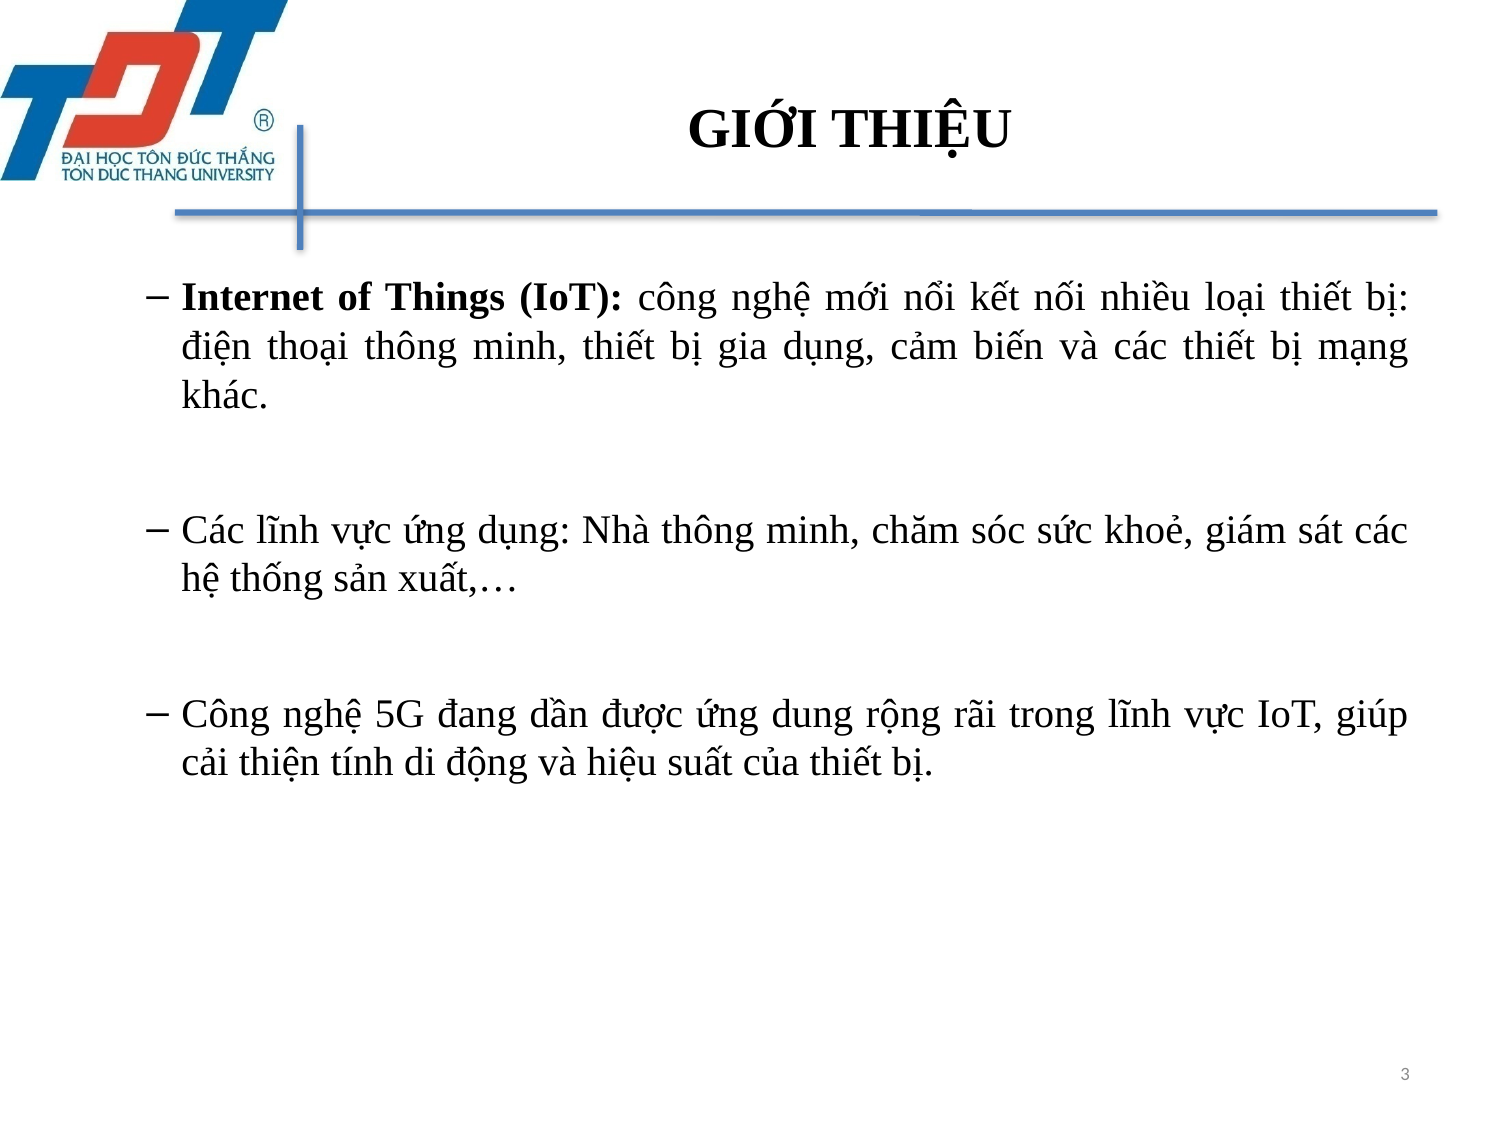

# GIỚI THIỆU
Internet of Things (IoT): công nghệ mới nổi kết nối nhiều loại thiết bị: điện thoại thông minh, thiết bị gia dụng, cảm biến và các thiết bị mạng khác.

Các lĩnh vực ứng dụng: Nhà thông minh, chăm sóc sức khoẻ, giám sát các hệ thống sản xuất,…

Công nghệ 5G đang dần được ứng dung rộng rãi trong lĩnh vực IoT, giúp cải thiện tính di động và hiệu suất của thiết bị.
3